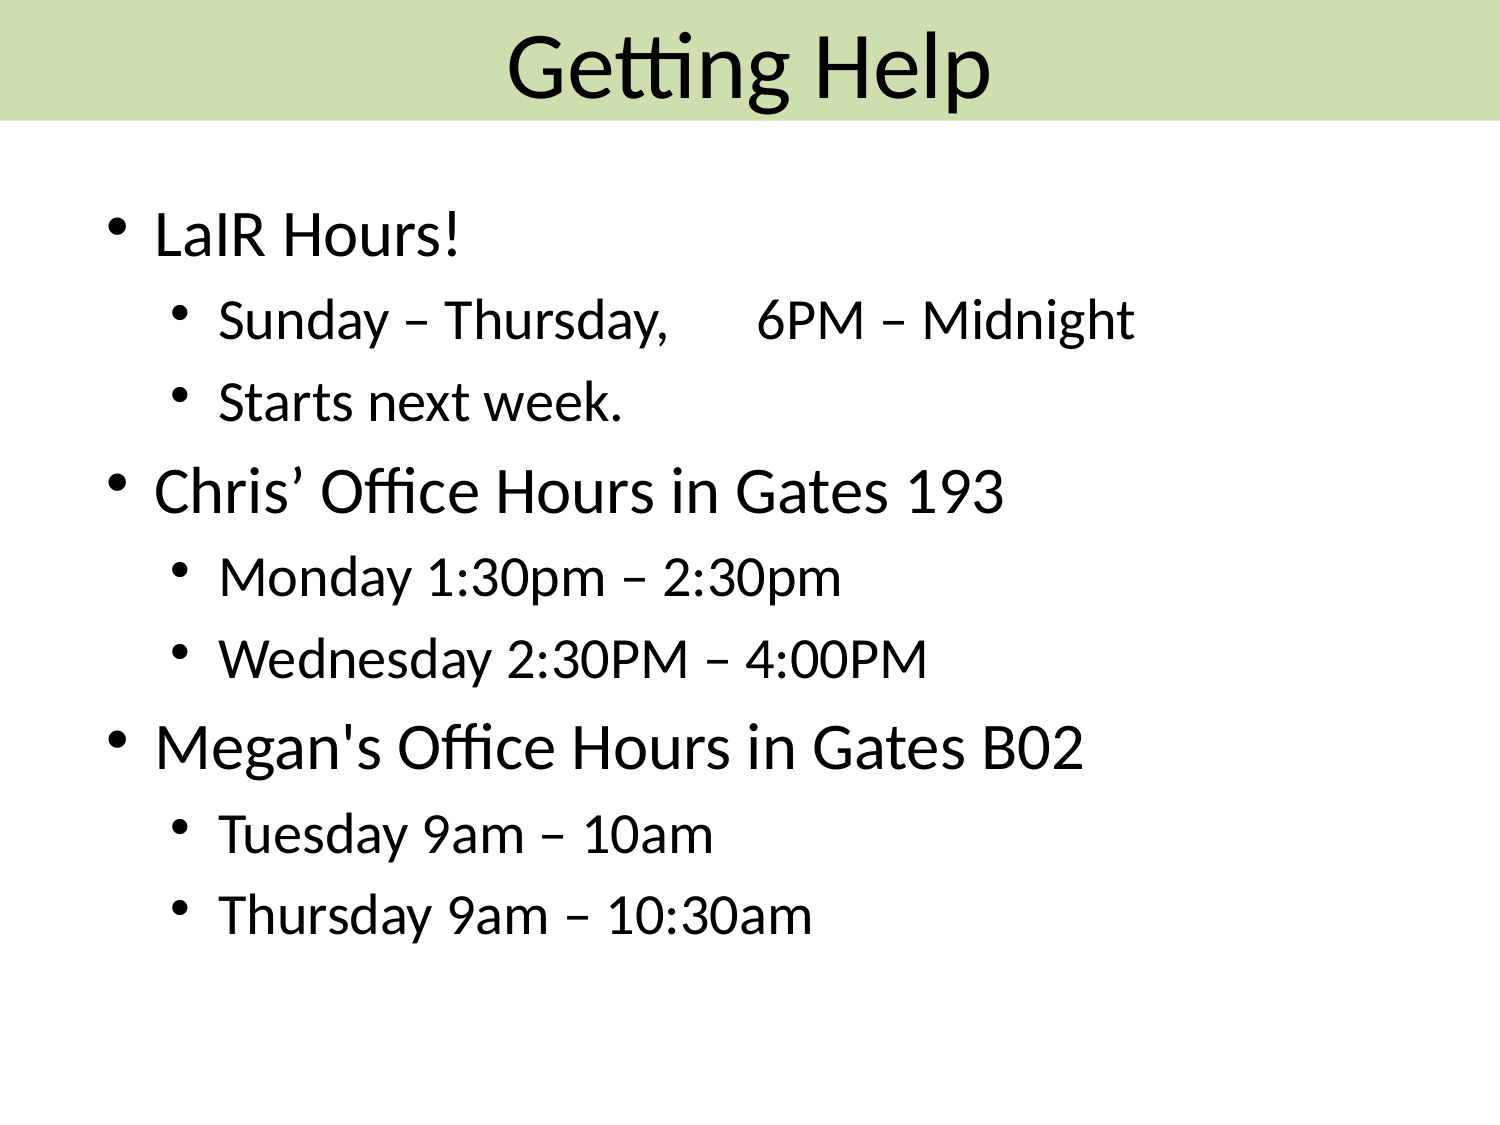

Getting Help
LaIR Hours!
Sunday – Thursday,	6PM – Midnight
Starts next week.
Chris’ Office Hours in Gates 193
Monday 1:30pm – 2:30pm
Wednesday 2:30PM – 4:00PM
Megan's Office Hours in Gates B02
Tuesday 9am – 10am
Thursday 9am – 10:30am